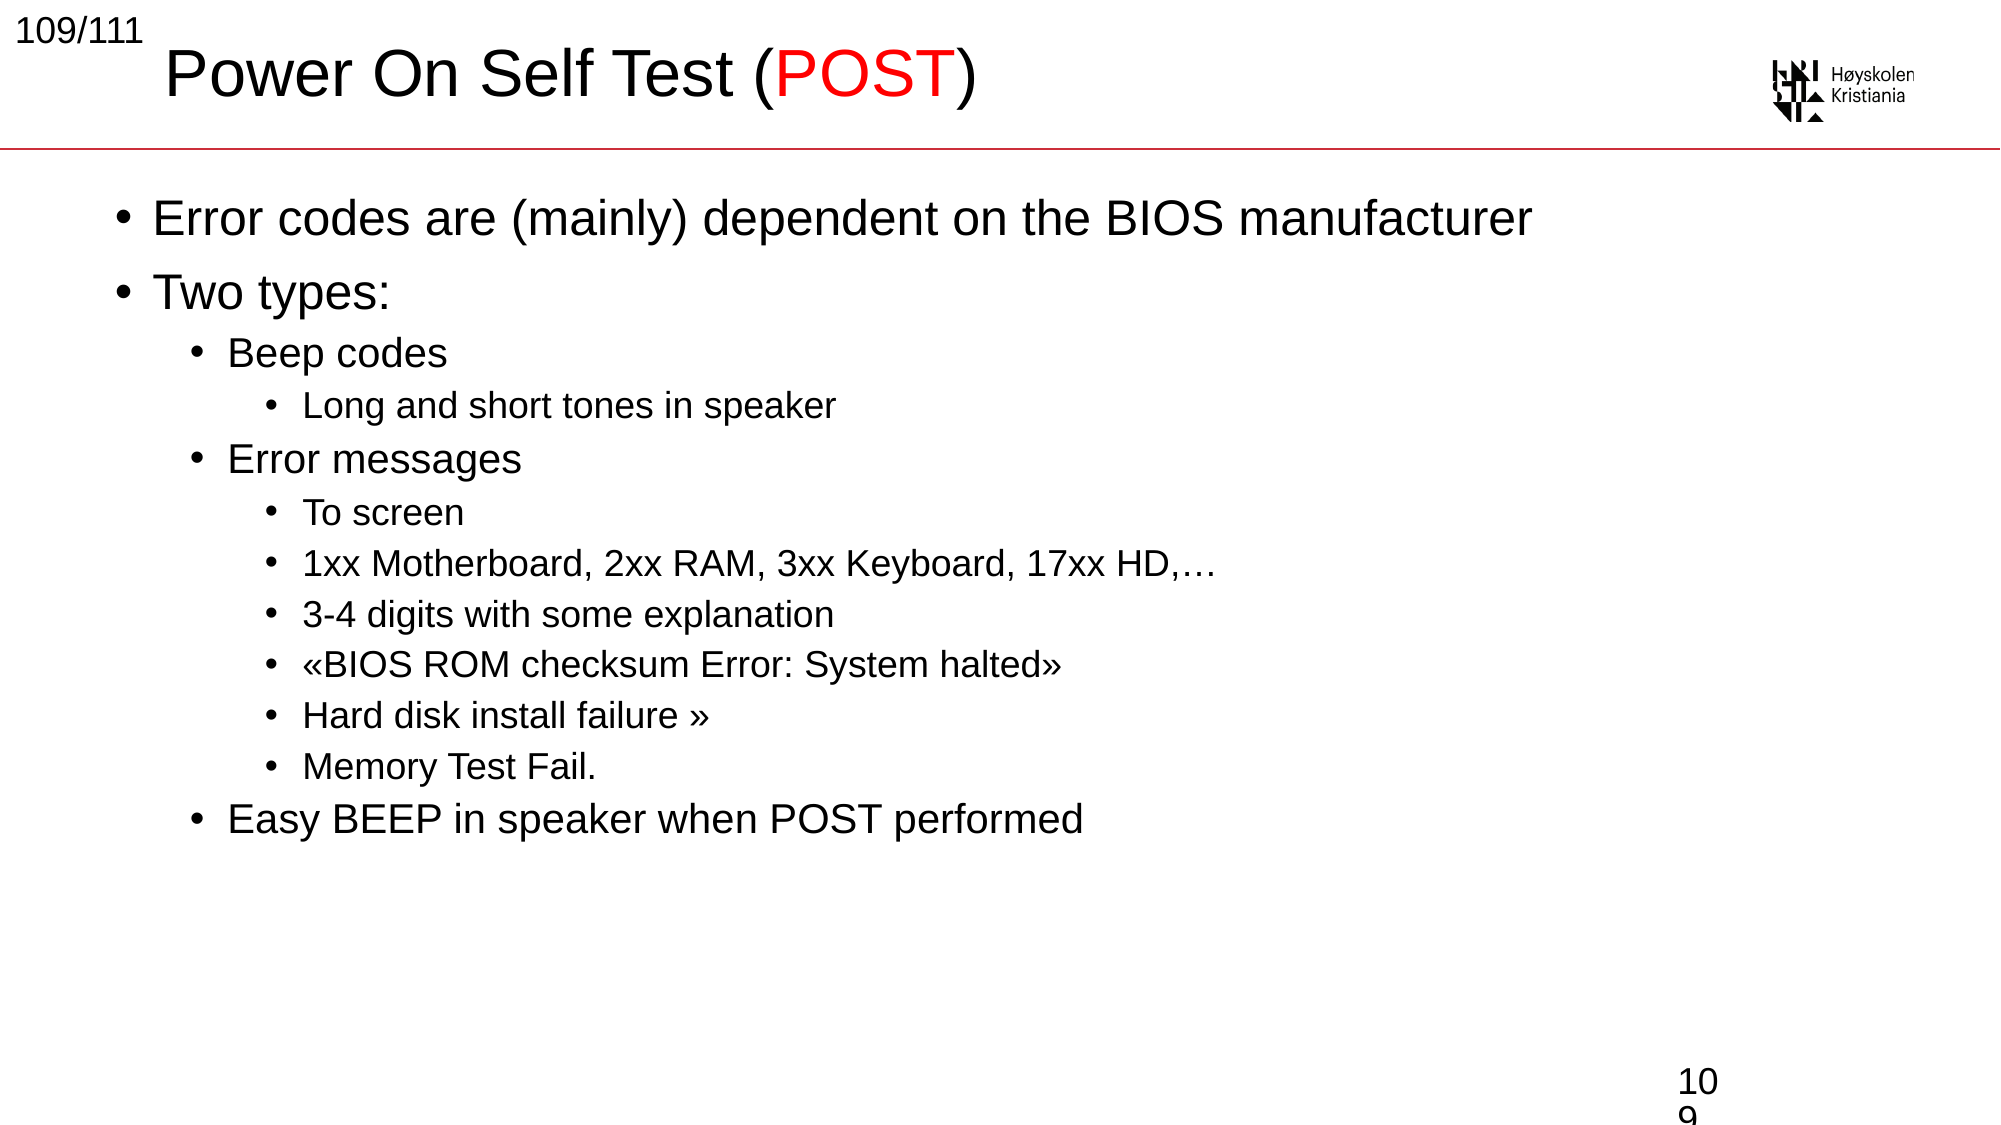

109/111
# Power On Self Test (POST)
Error codes are (mainly) dependent on the BIOS manufacturer
Two types:
Beep codes
Long and short tones in speaker
Error messages
To screen
1xx Motherboard, 2xx RAM, 3xx Keyboard, 17xx HD,…
3-4 digits with some explanation
«BIOS ROM checksum Error: System halted»
Hard disk install failure »
Memory Test Fail.
Easy BEEP in speaker when POST performed
109